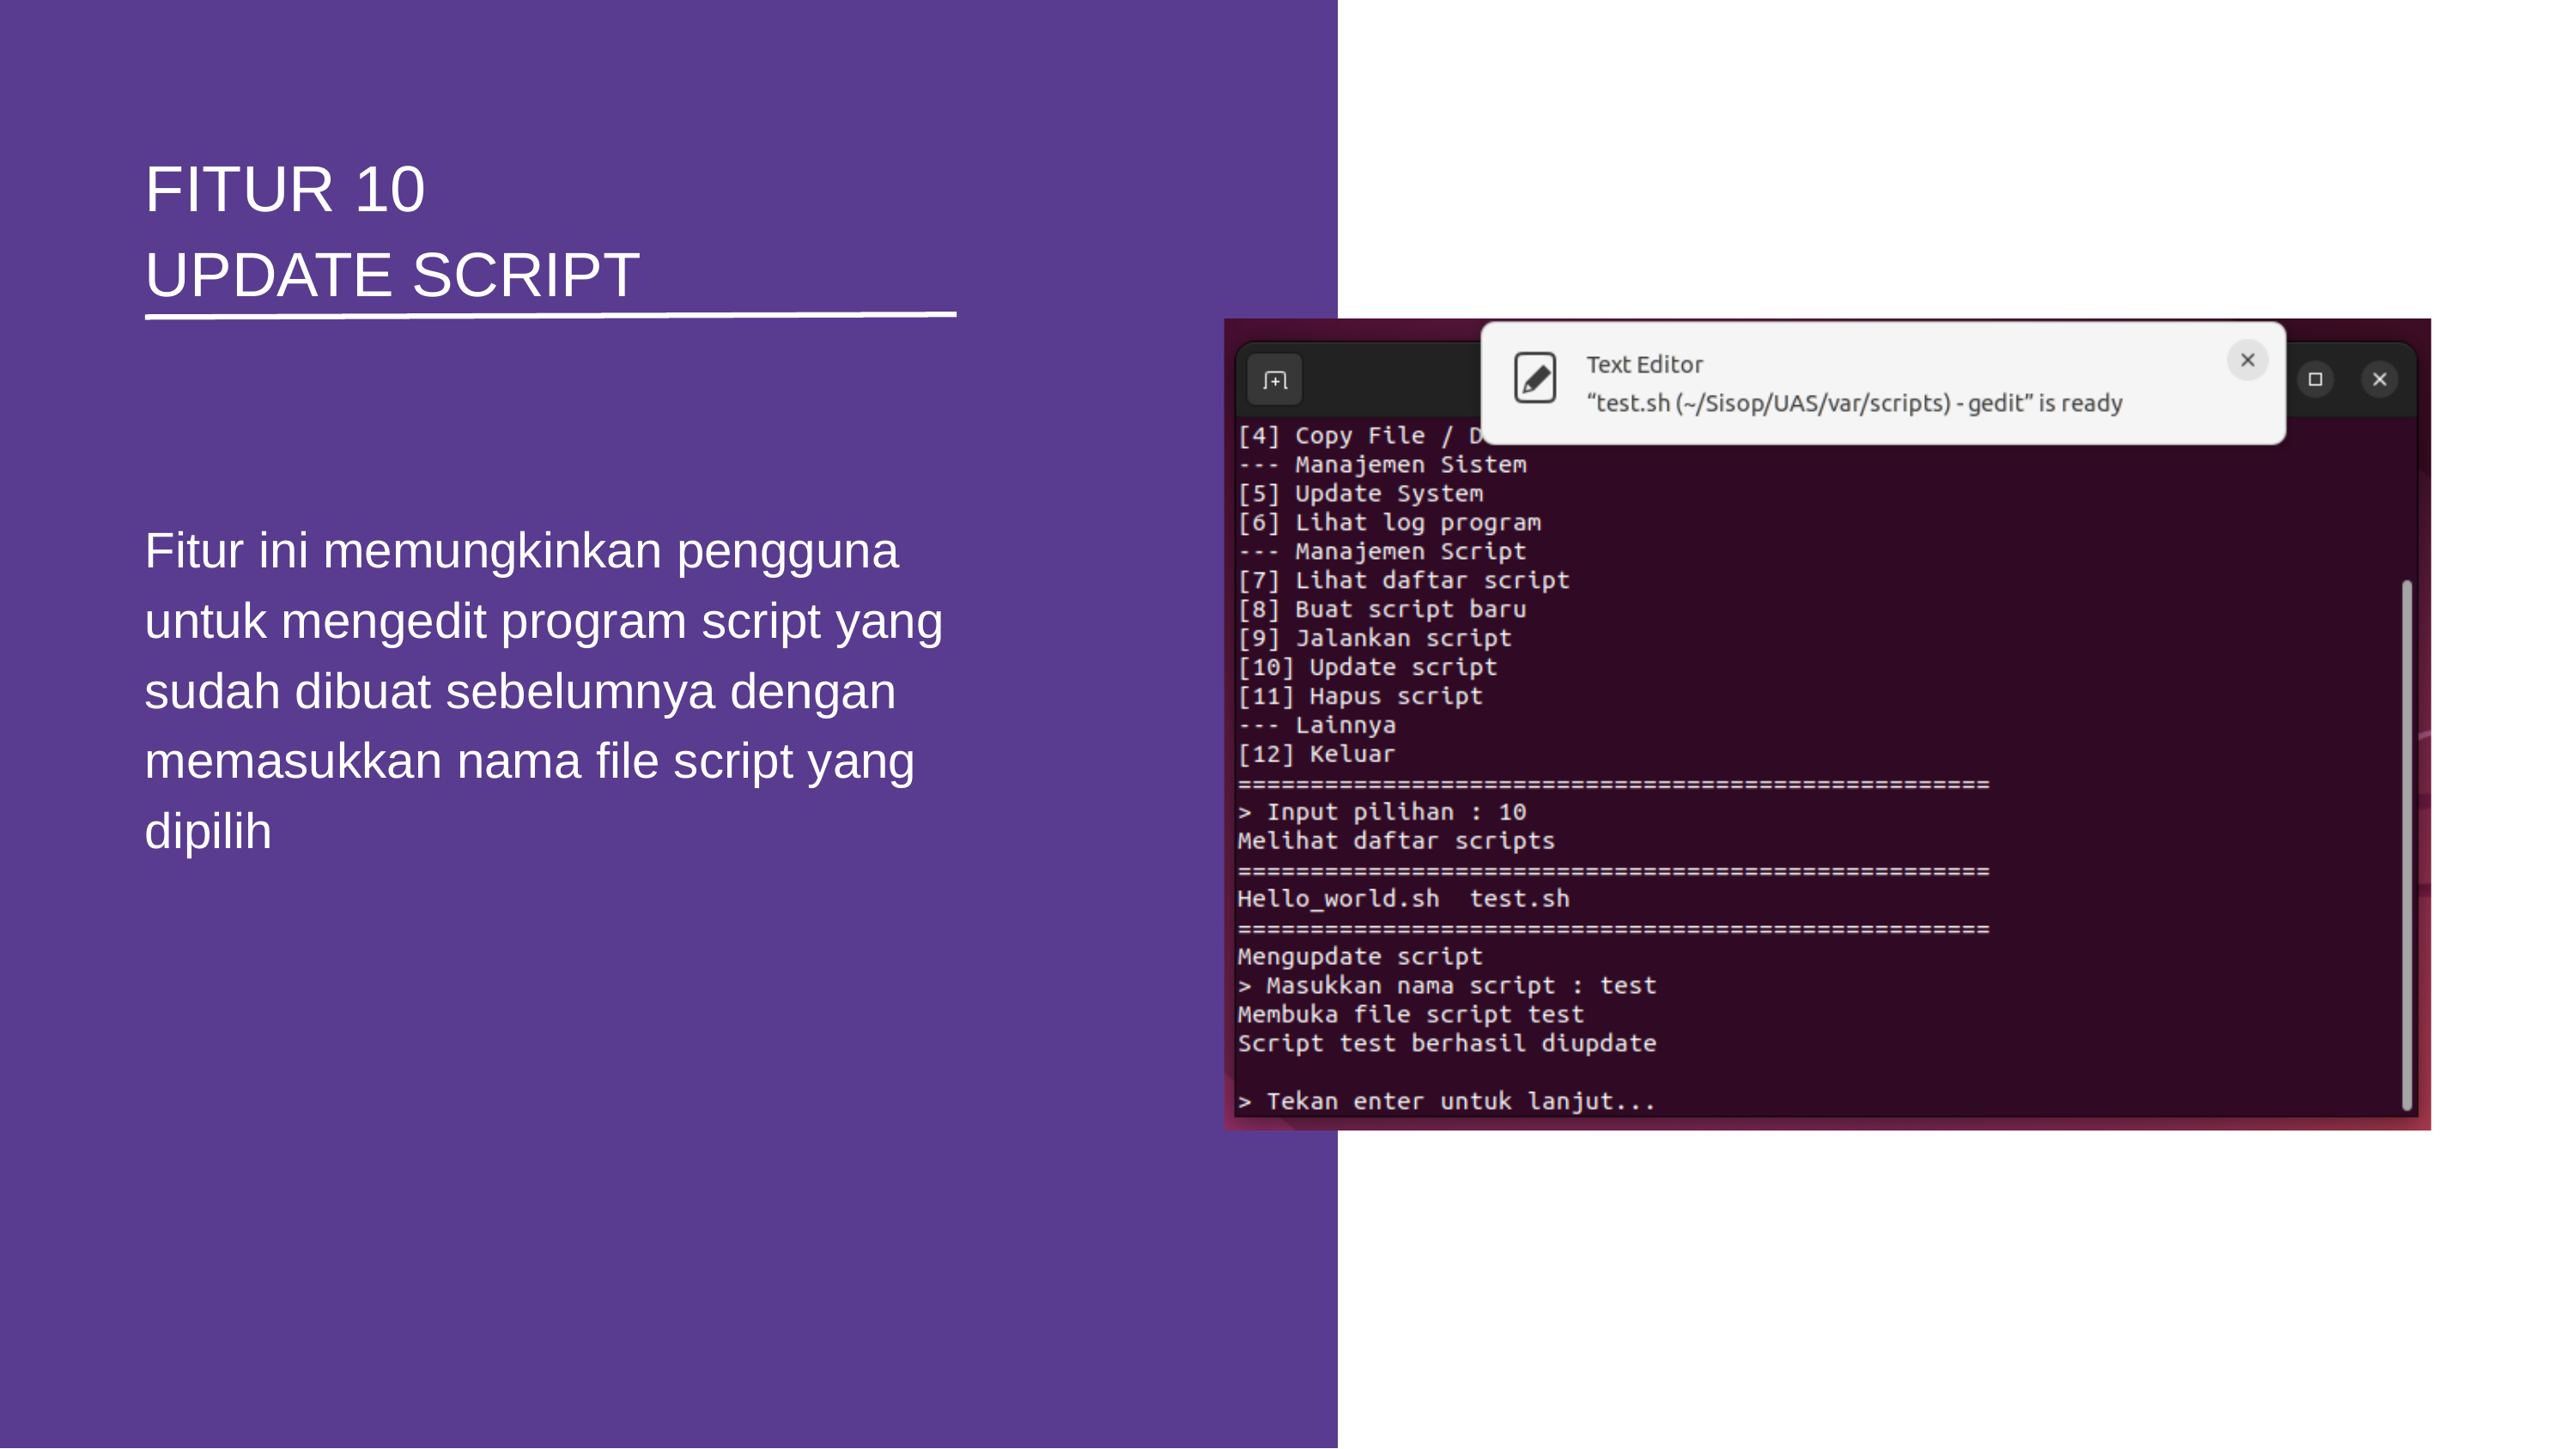

FITUR 10
UPDATE SCRIPT

Fitur ini memungkinkan pengguna untuk mengedit program script yang sudah dibuat sebelumnya dengan memasukkan nama file script yang dipilih